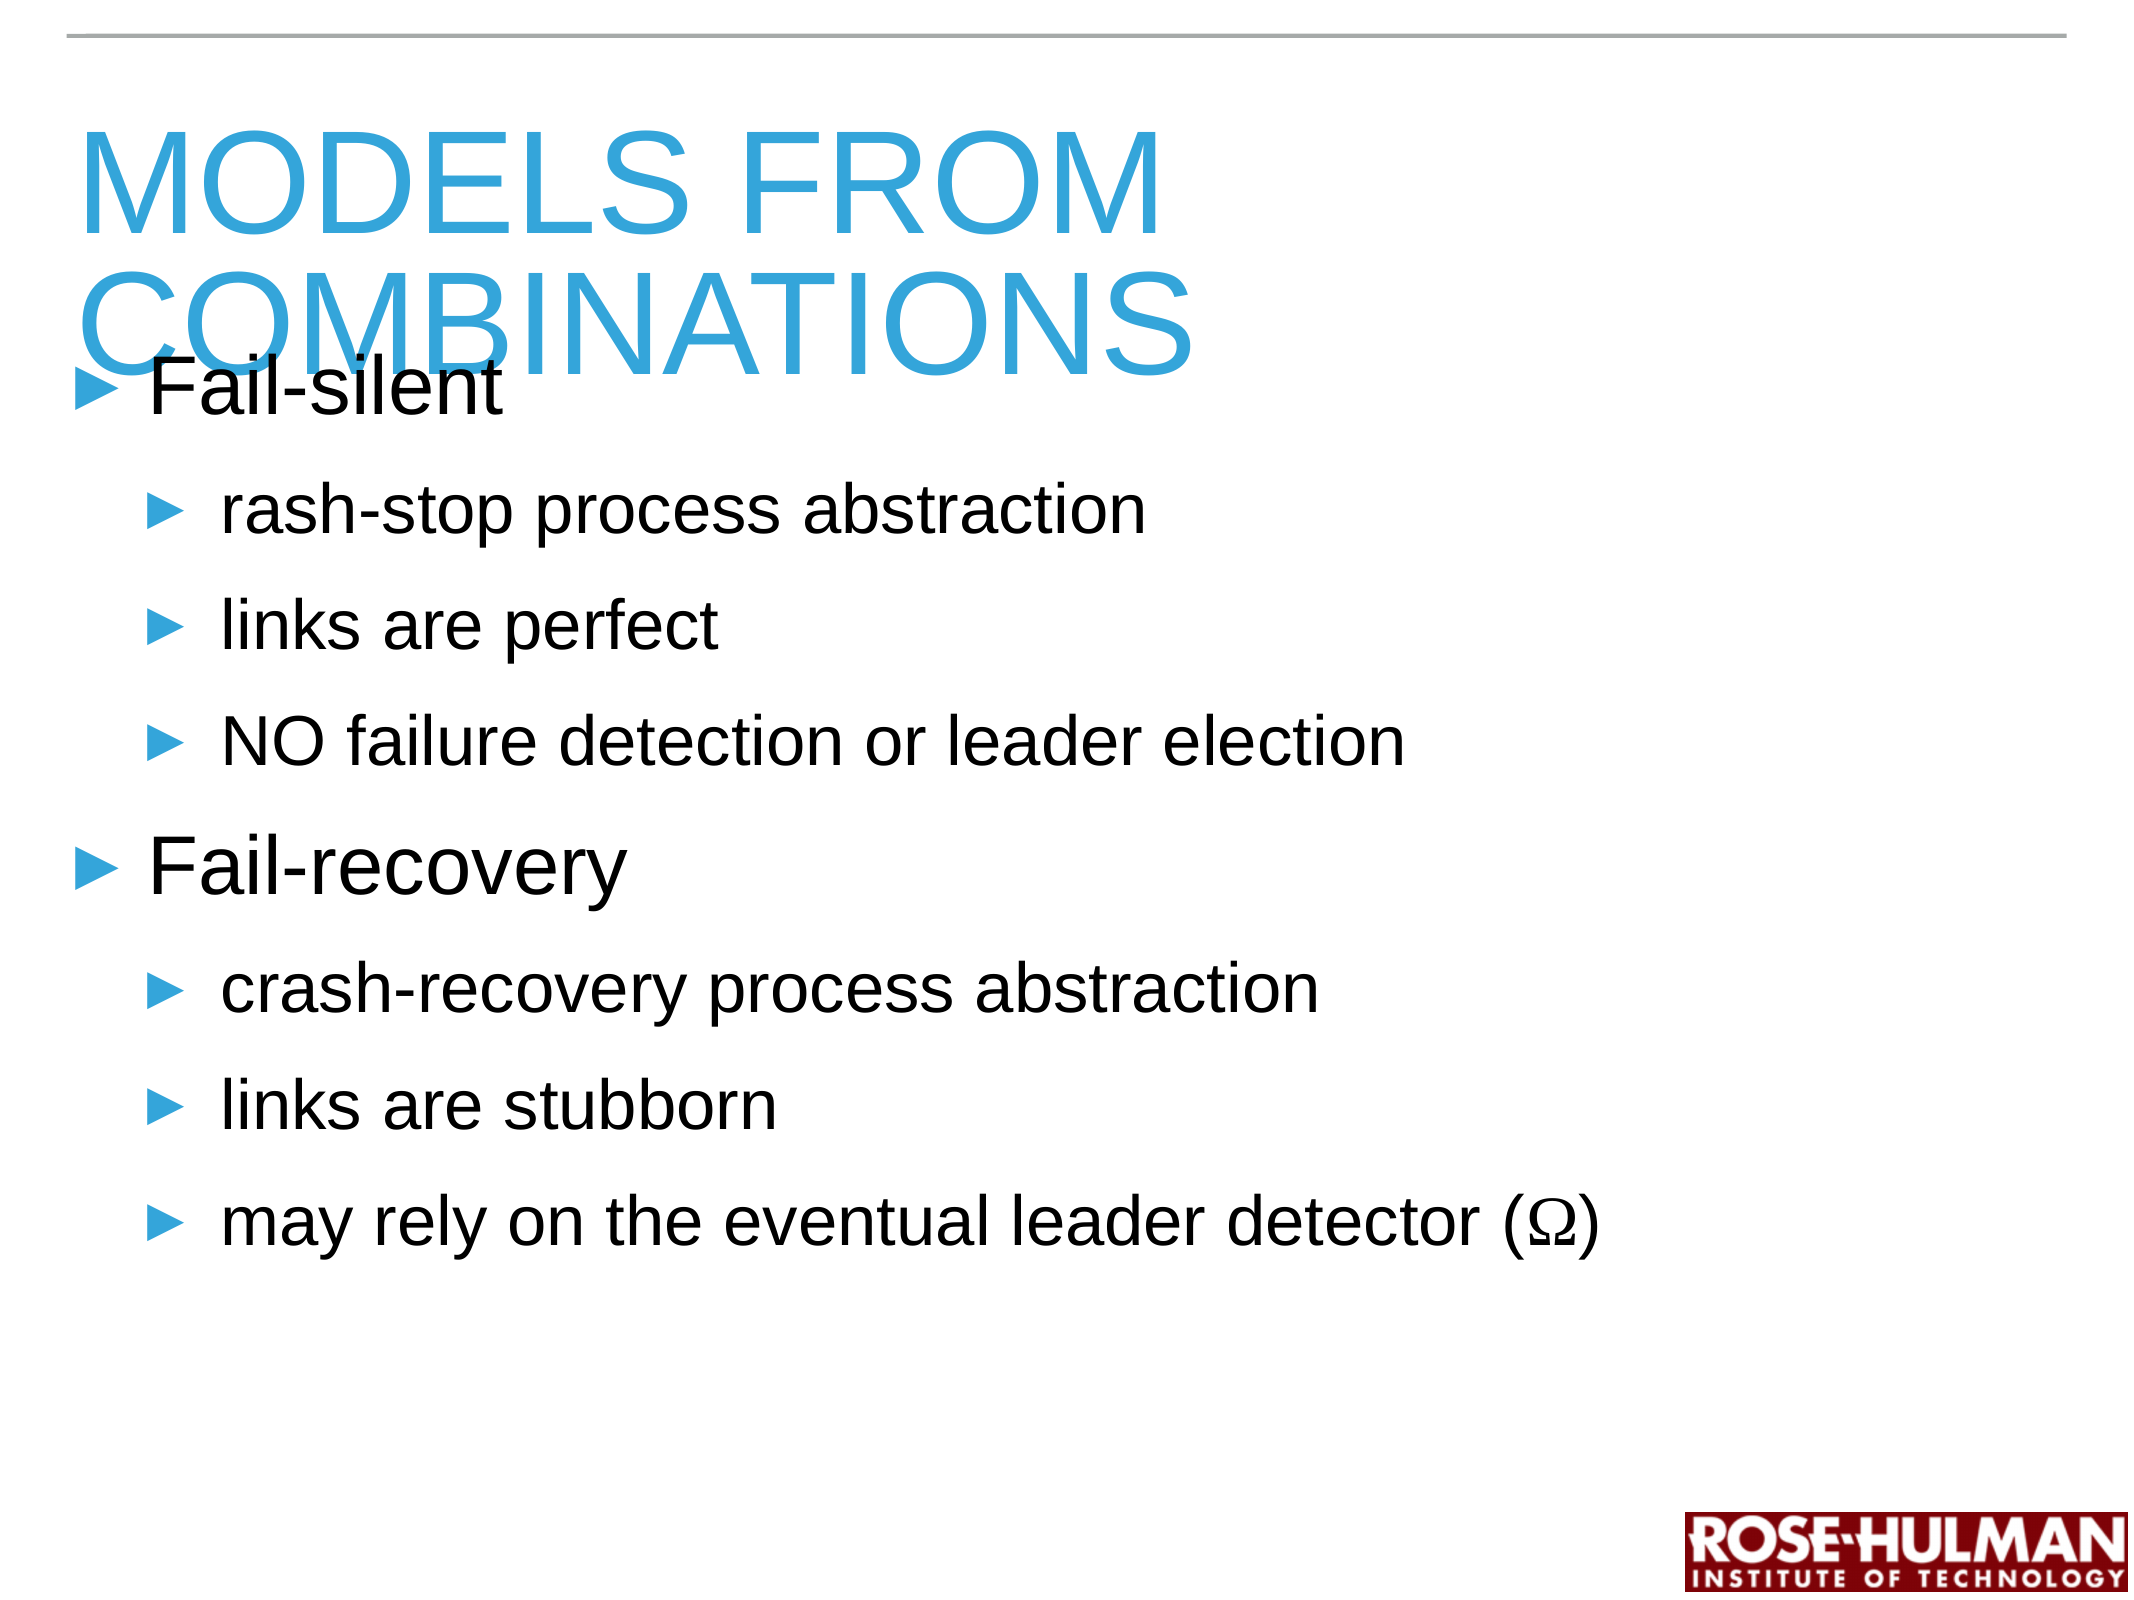

# models from combinations
Fail-silent
rash-stop process abstraction
links are perfect
NO failure detection or leader election
Fail-recovery
crash-recovery process abstraction
links are stubborn
may rely on the eventual leader detector (Ω)
118